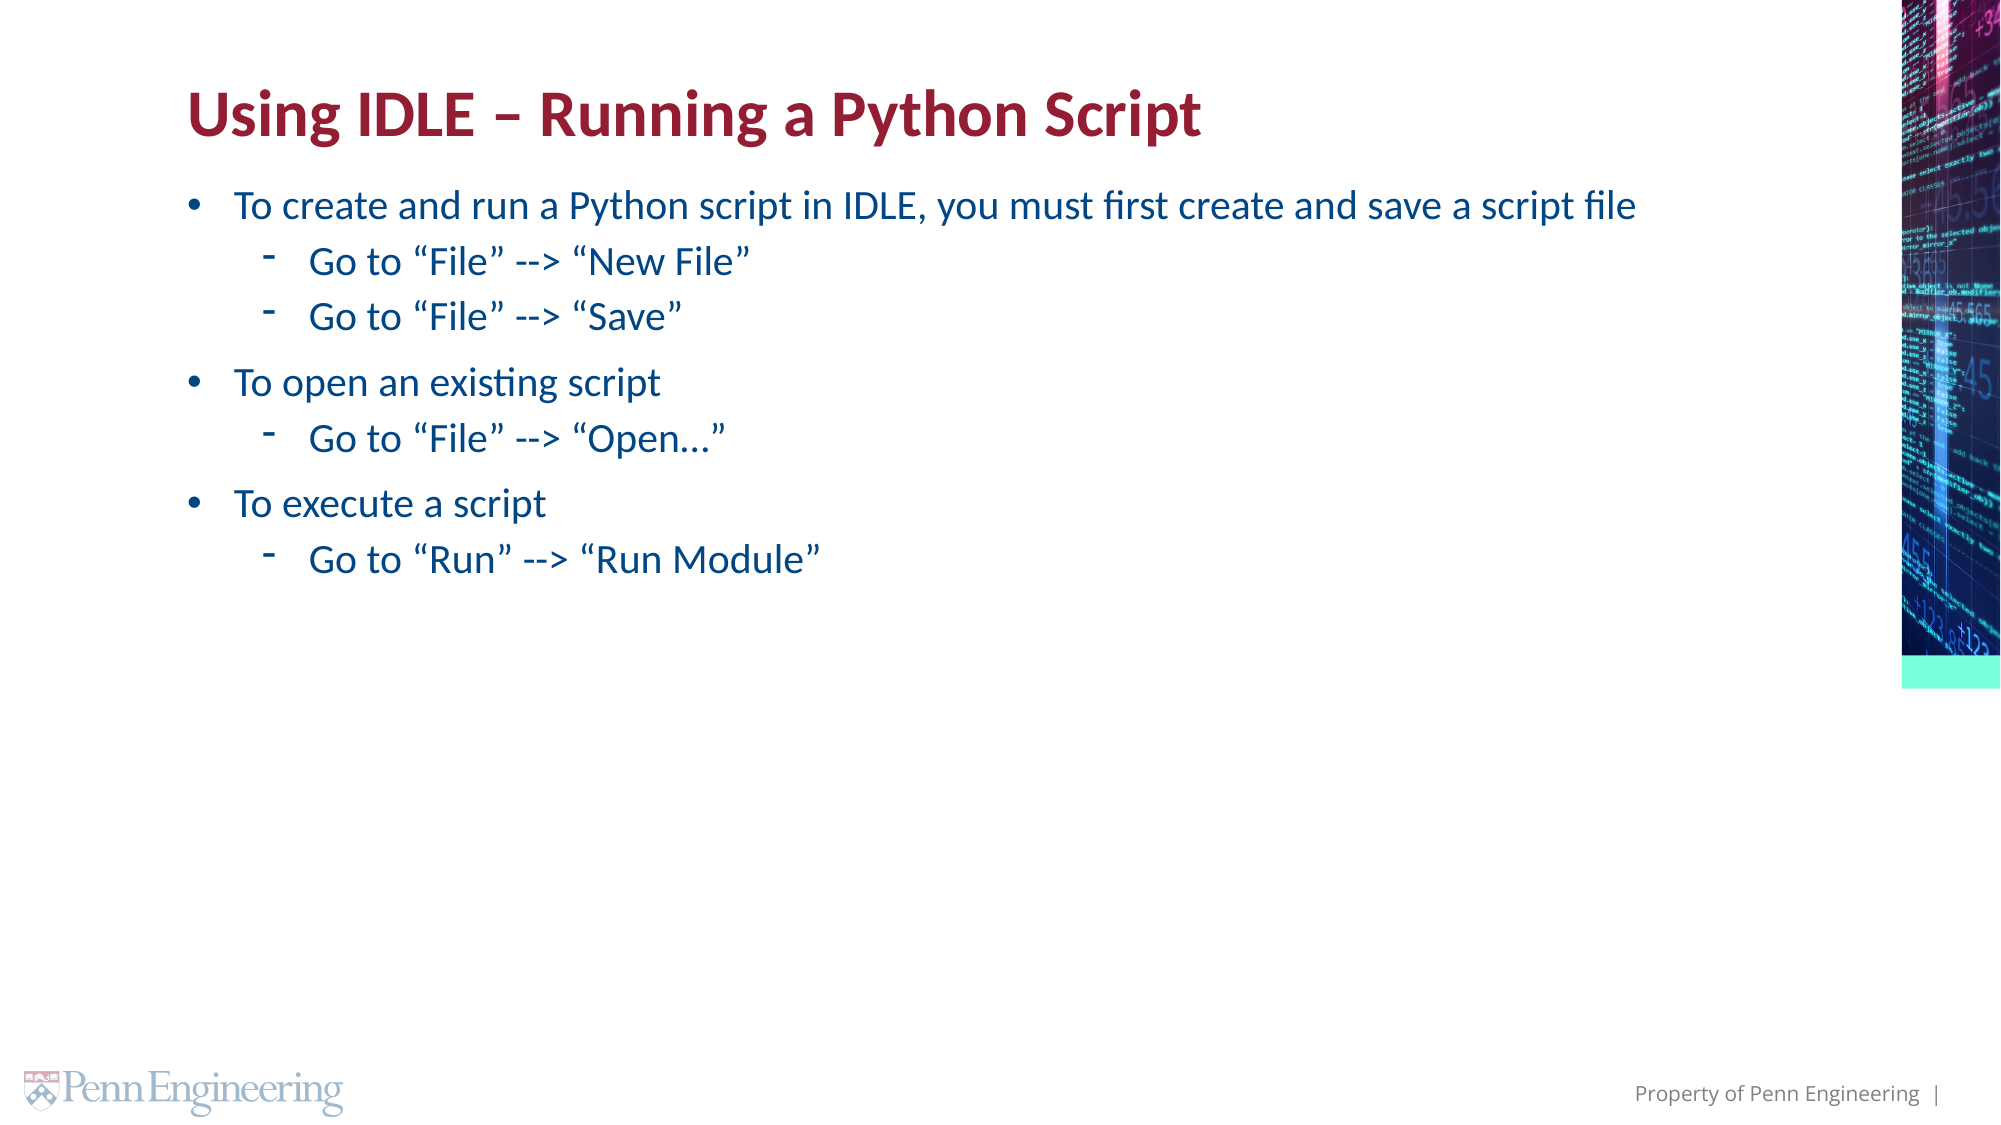

# Using IDLE – Running a Python Script
To create and run a Python script in IDLE, you must first create and save a script file
Go to “File” --> “New File”
Go to “File” --> “Save”
To open an existing script
Go to “File” --> “Open…”
To execute a script
Go to “Run” --> “Run Module”